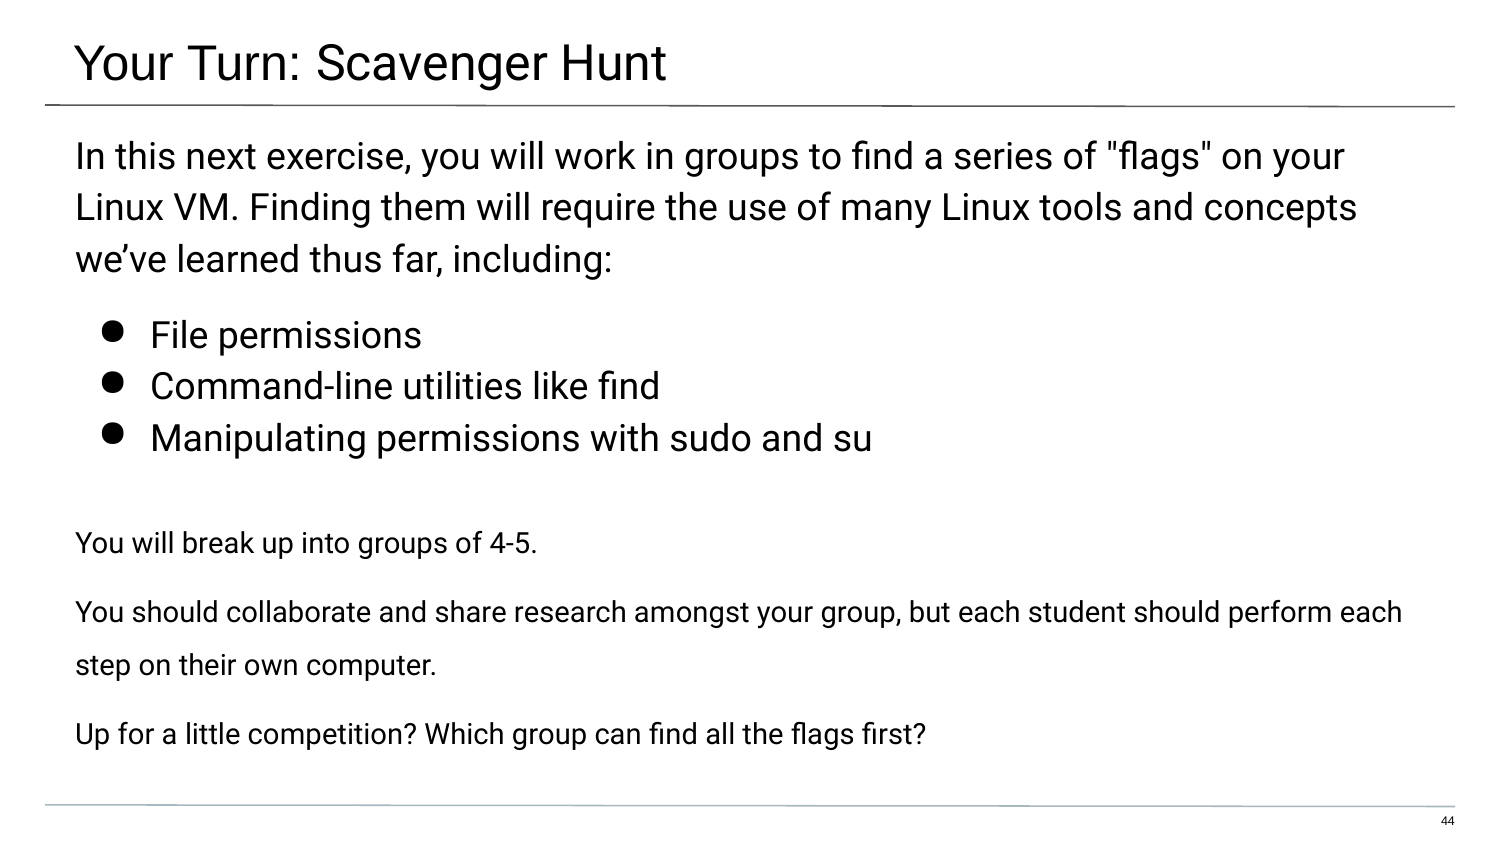

# Your Turn: Scavenger Hunt
In this next exercise, you will work in groups to find a series of "flags" on your Linux VM. Finding them will require the use of many Linux tools and concepts we’ve learned thus far, including:
File permissions
Command-line utilities like find
Manipulating permissions with sudo and su

You will break up into groups of 4-5.
You should collaborate and share research amongst your group, but each student should perform each step on their own computer.
Up for a little competition? Which group can find all the flags first?

44